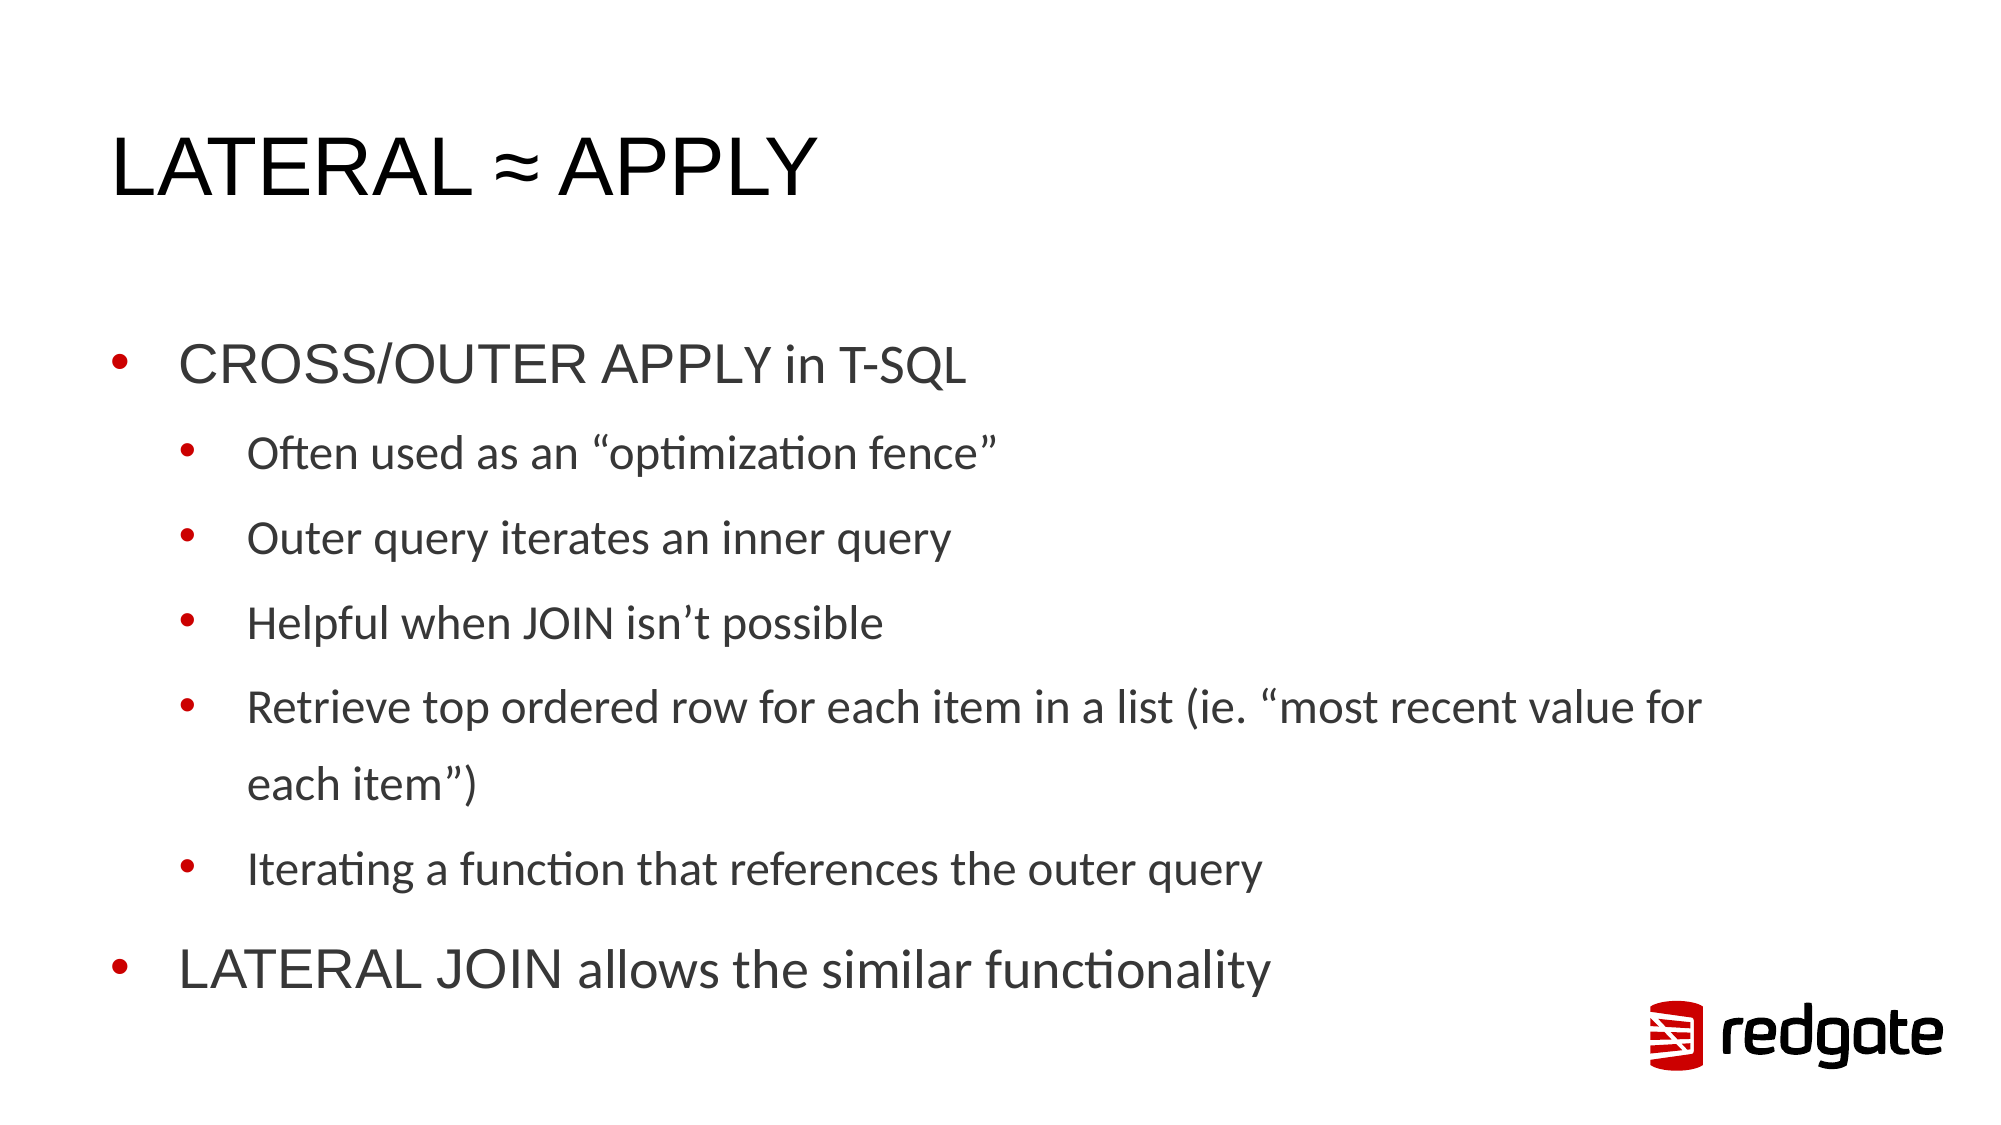

# LATERAL ≈ APPLY
CROSS/OUTER APPLY in T-SQL
Often used as an “optimization fence”
Outer query iterates an inner query
Helpful when JOIN isn’t possible
Retrieve top ordered row for each item in a list (ie. “most recent value for each item”)
Iterating a function that references the outer query
LATERAL JOIN allows the similar functionality